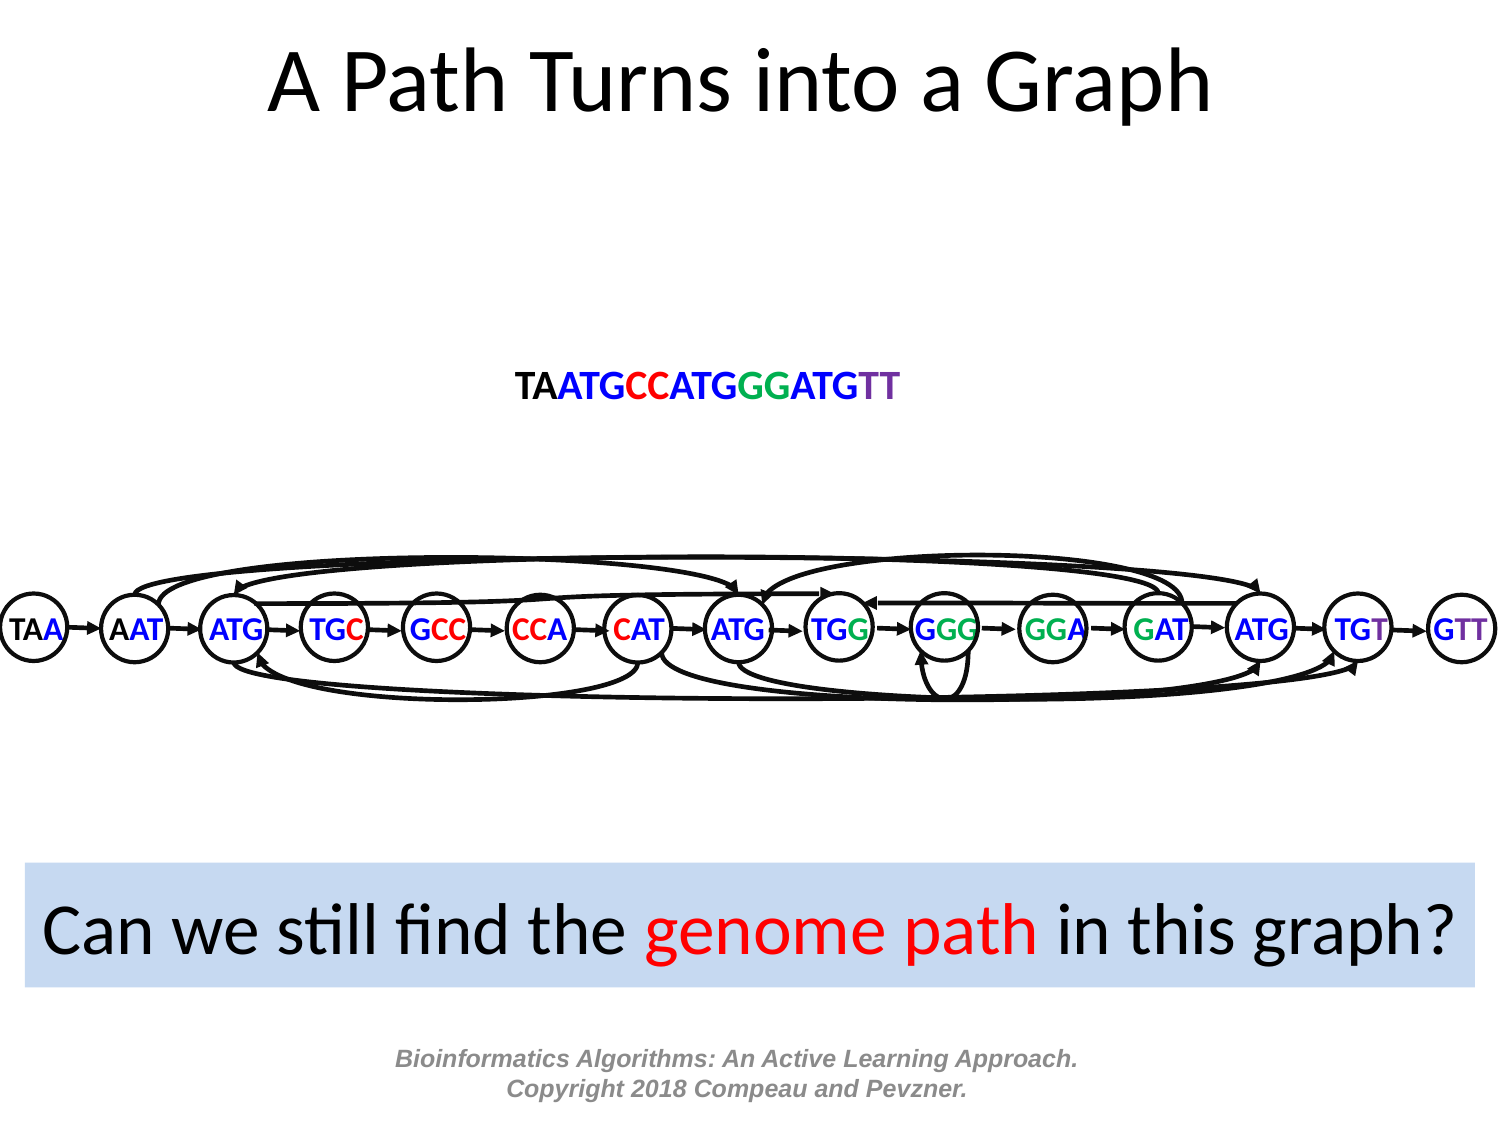

A Path Turns into a Graph
TAATGCCATGGGATGTT

TGG

GGG

GAT

TAA

TGC

GCC

ATG

TGT

AAT

CCA

ATG

GGA

GTT

ATG

CAT
Can we still find the genome path in this graph?
Bioinformatics Algorithms: An Active Learning Approach.
Copyright 2018 Compeau and Pevzner.